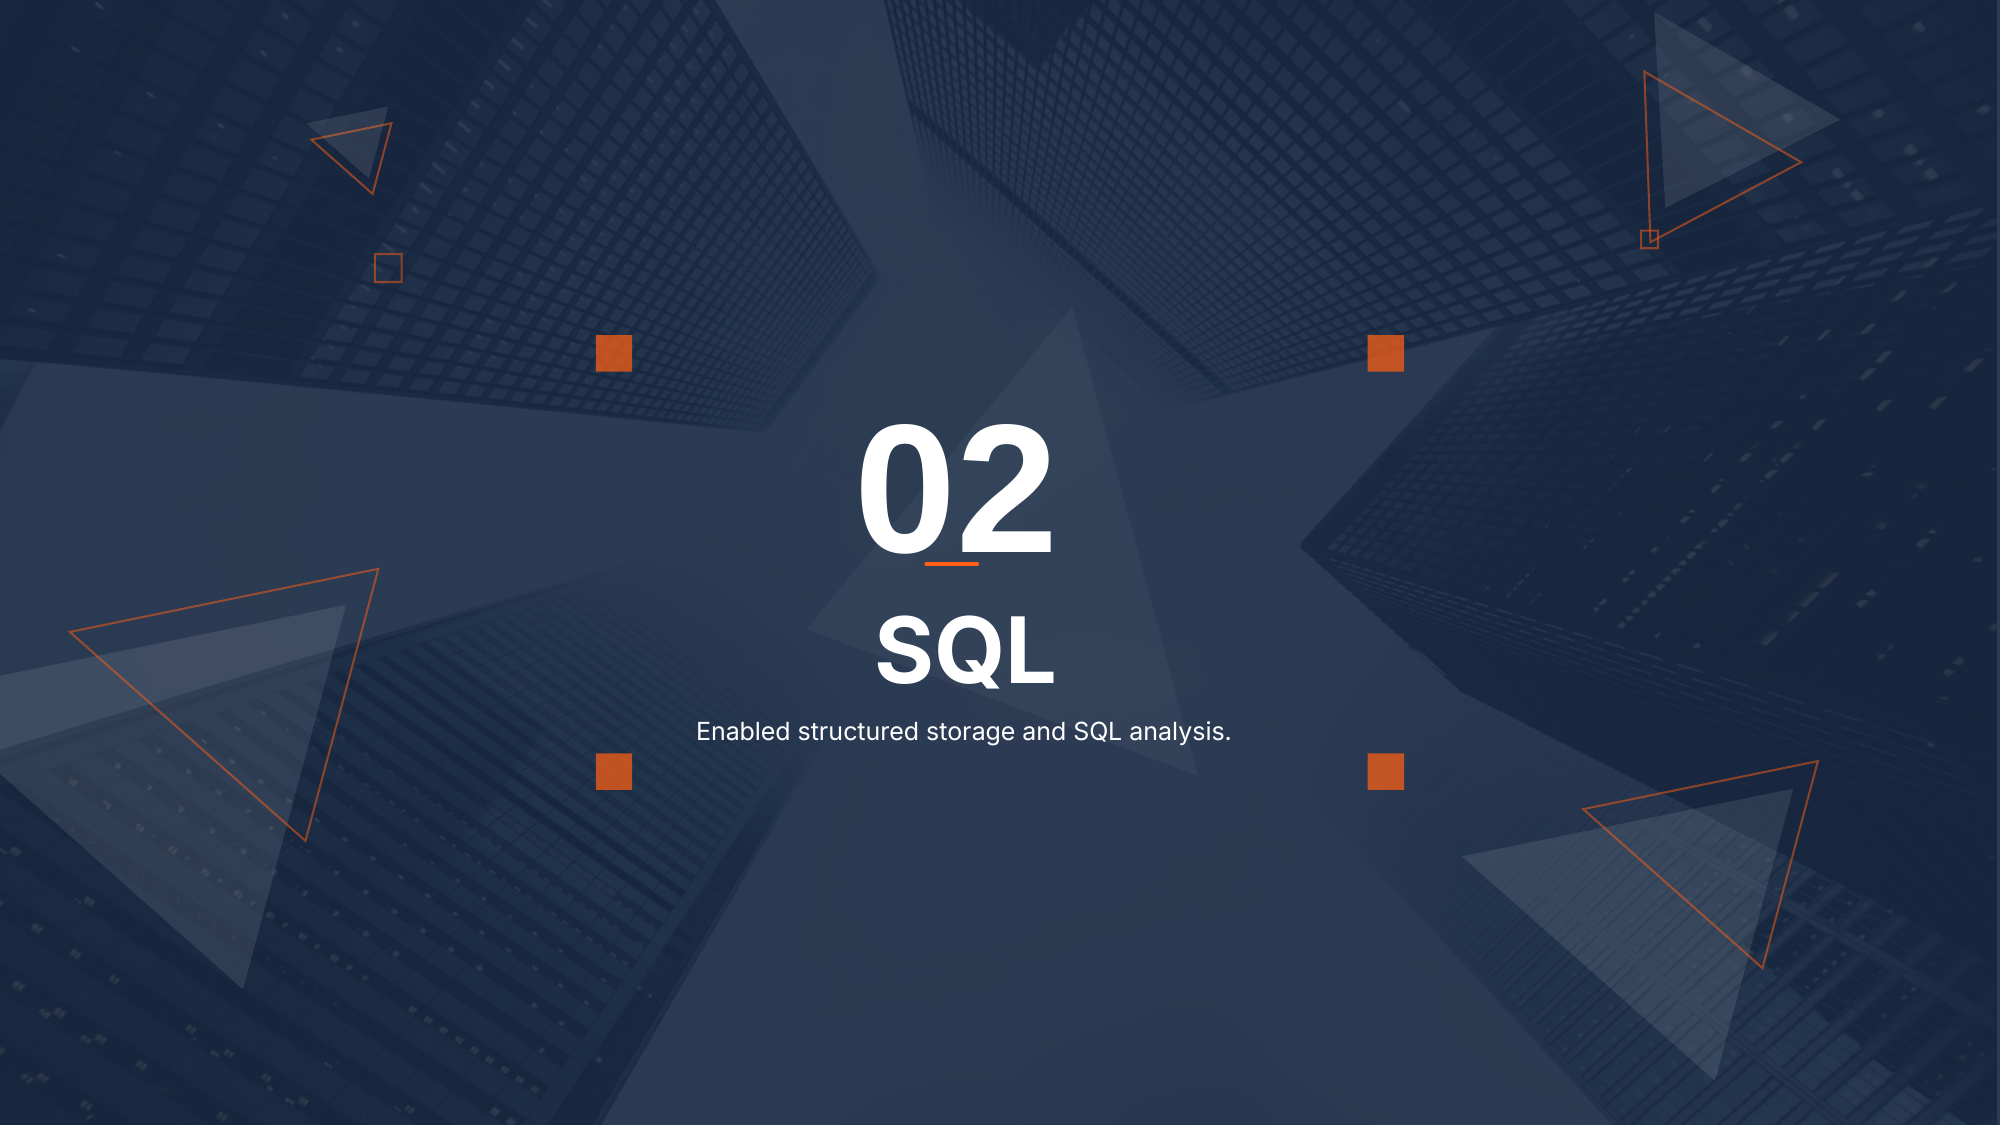

02
SQL
Enabled structured storage and SQL analysis.